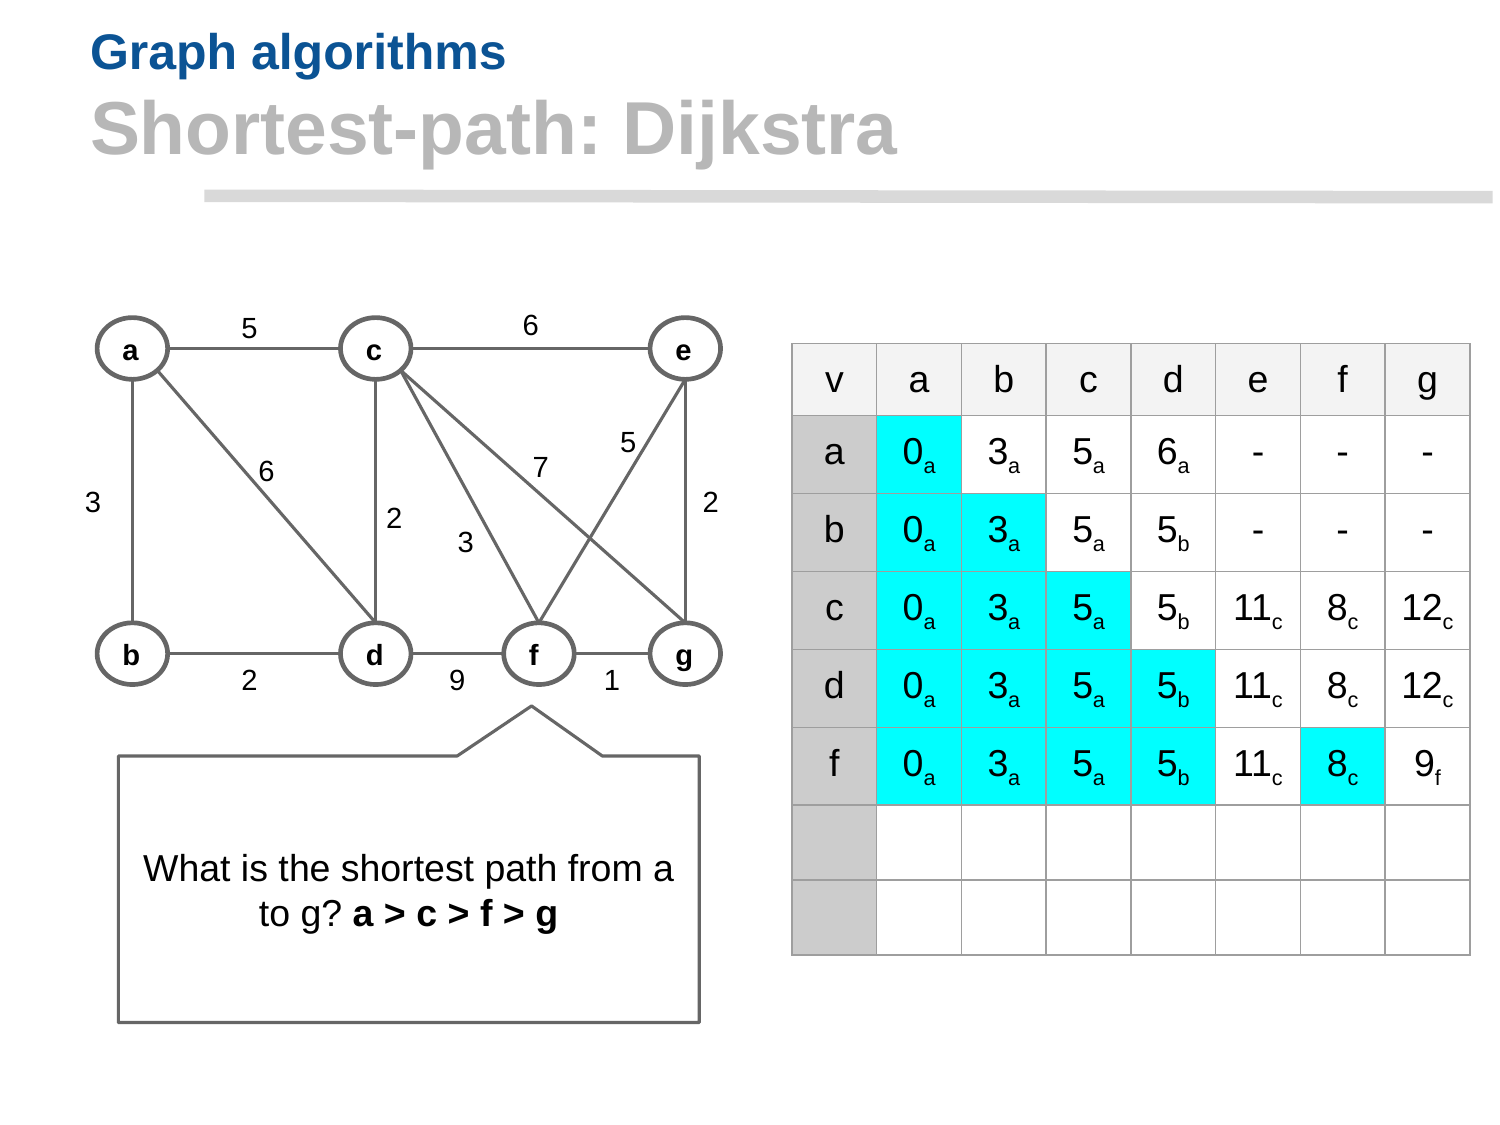

# Graph algorithms
Shortest-path: Dijkstra
6
5
a
c
e
| v | a | b | c | d | e | f | g |
| --- | --- | --- | --- | --- | --- | --- | --- |
| a | 0a | 3a | 5a | 6a | - | - | - |
| b | 0a | 3a | 5a | 5b | - | - | - |
| c | 0a | 3a | 5a | 5b | 11c | 8c | 12c |
| d | 0a | 3a | 5a | 5b | 11c | 8c | 12c |
| f | 0a | 3a | 5a | 5b | 11c | 8c | 9f |
|  |  |  |  |  |  |  |  |
|  |  |  |  |  |  |  |  |
5
7
6
3
2
2
3
g
b
d
f
2
9
1
What is the shortest path from a to g? a > c > f > g